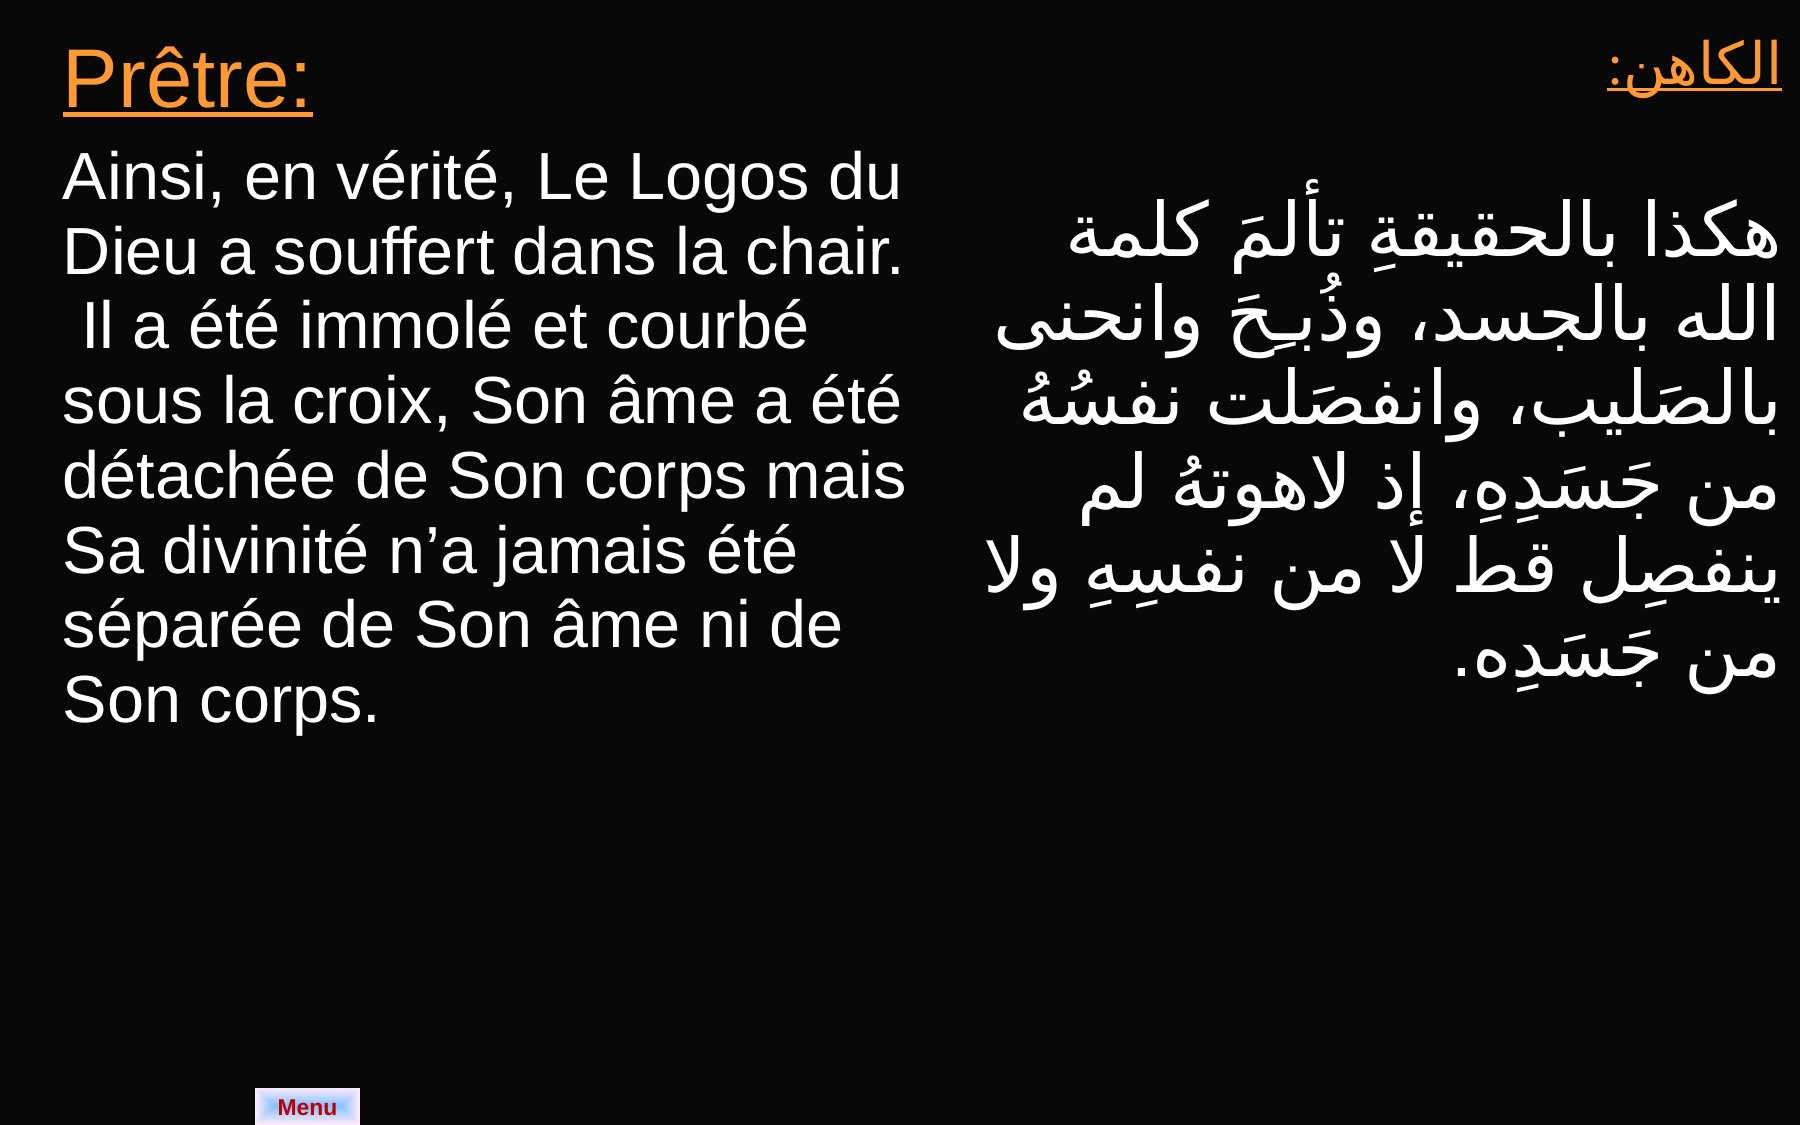

| Prêtre: Ainsi, en vérité, Le Logos du Dieu a souffert dans la chair. Il a été immolé et courbé sous la croix, Son âme a été détachée de Son corps mais Sa divinité n’a jamais été séparée de Son âme ni de Son corps. | الكاهن: هكذا بالحقيقةِ تألمَ كلمة الله بالجسد، وذُبـِحَ وانحنى بالصَليب، وانفصَلت نفسُهُ من جَسَدِهِ، إذ لاهوتهُ لم ينفصِل قط لا من نفسِهِ ولا من جَسَدِه. |
| --- | --- |

Menu